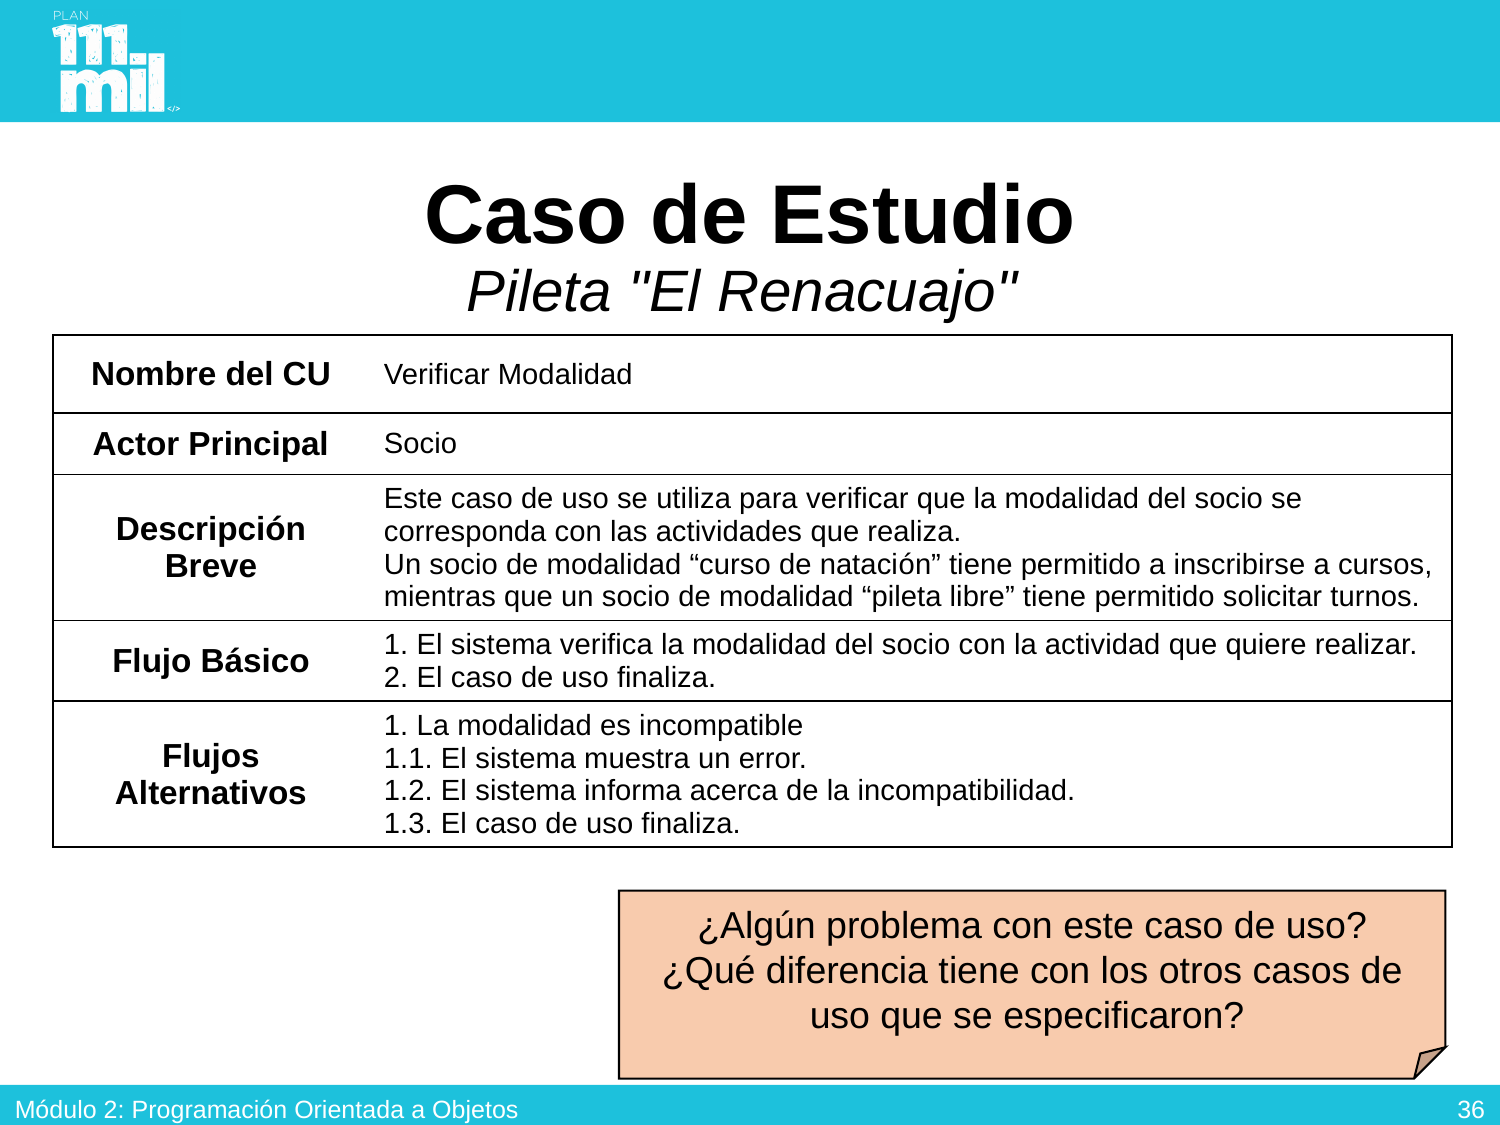

# Caso de Estudio Pileta "El Renacuajo"
| Nombre del CU | Verificar Modalidad |
| --- | --- |
| Actor Principal | Socio |
| Descripción Breve | Este caso de uso se utiliza para verificar que la modalidad del socio se corresponda con las actividades que realiza. Un socio de modalidad “curso de natación” tiene permitido a inscribirse a cursos, mientras que un socio de modalidad “pileta libre” tiene permitido solicitar turnos. |
| Flujo Básico | 1. El sistema verifica la modalidad del socio con la actividad que quiere realizar. 2. El caso de uso finaliza. |
| Flujos Alternativos | 1. La modalidad es incompatible 1.1. El sistema muestra un error. 1.2. El sistema informa acerca de la incompatibilidad. 1.3. El caso de uso finaliza. |
¿Algún problema con este caso de uso?
¿Qué diferencia tiene con los otros casos de uso que se especificaron?
36
Módulo 2: Programación Orientada a Objetos